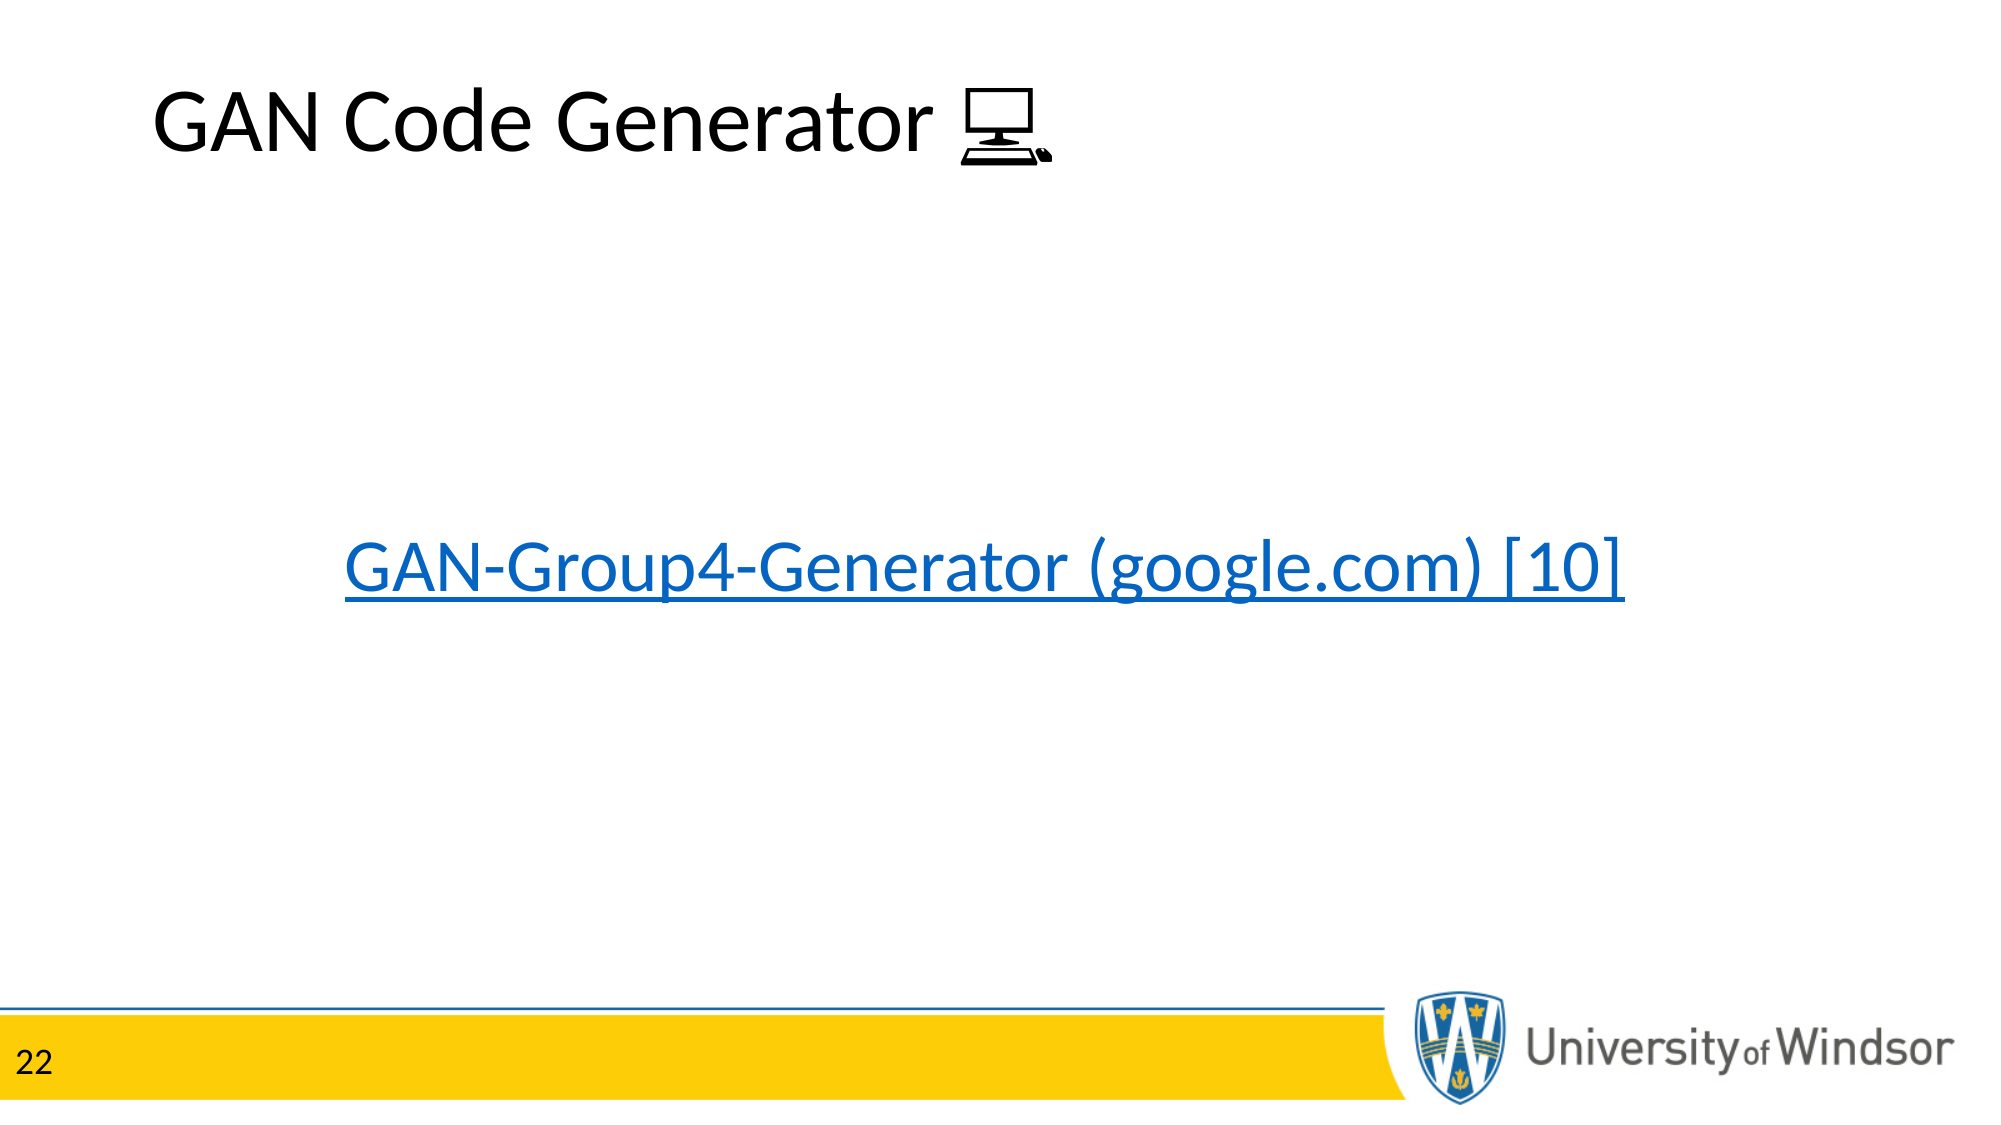

# GAN Code Generator 💻
GAN-Group4-Generator (google.com) [10]
22